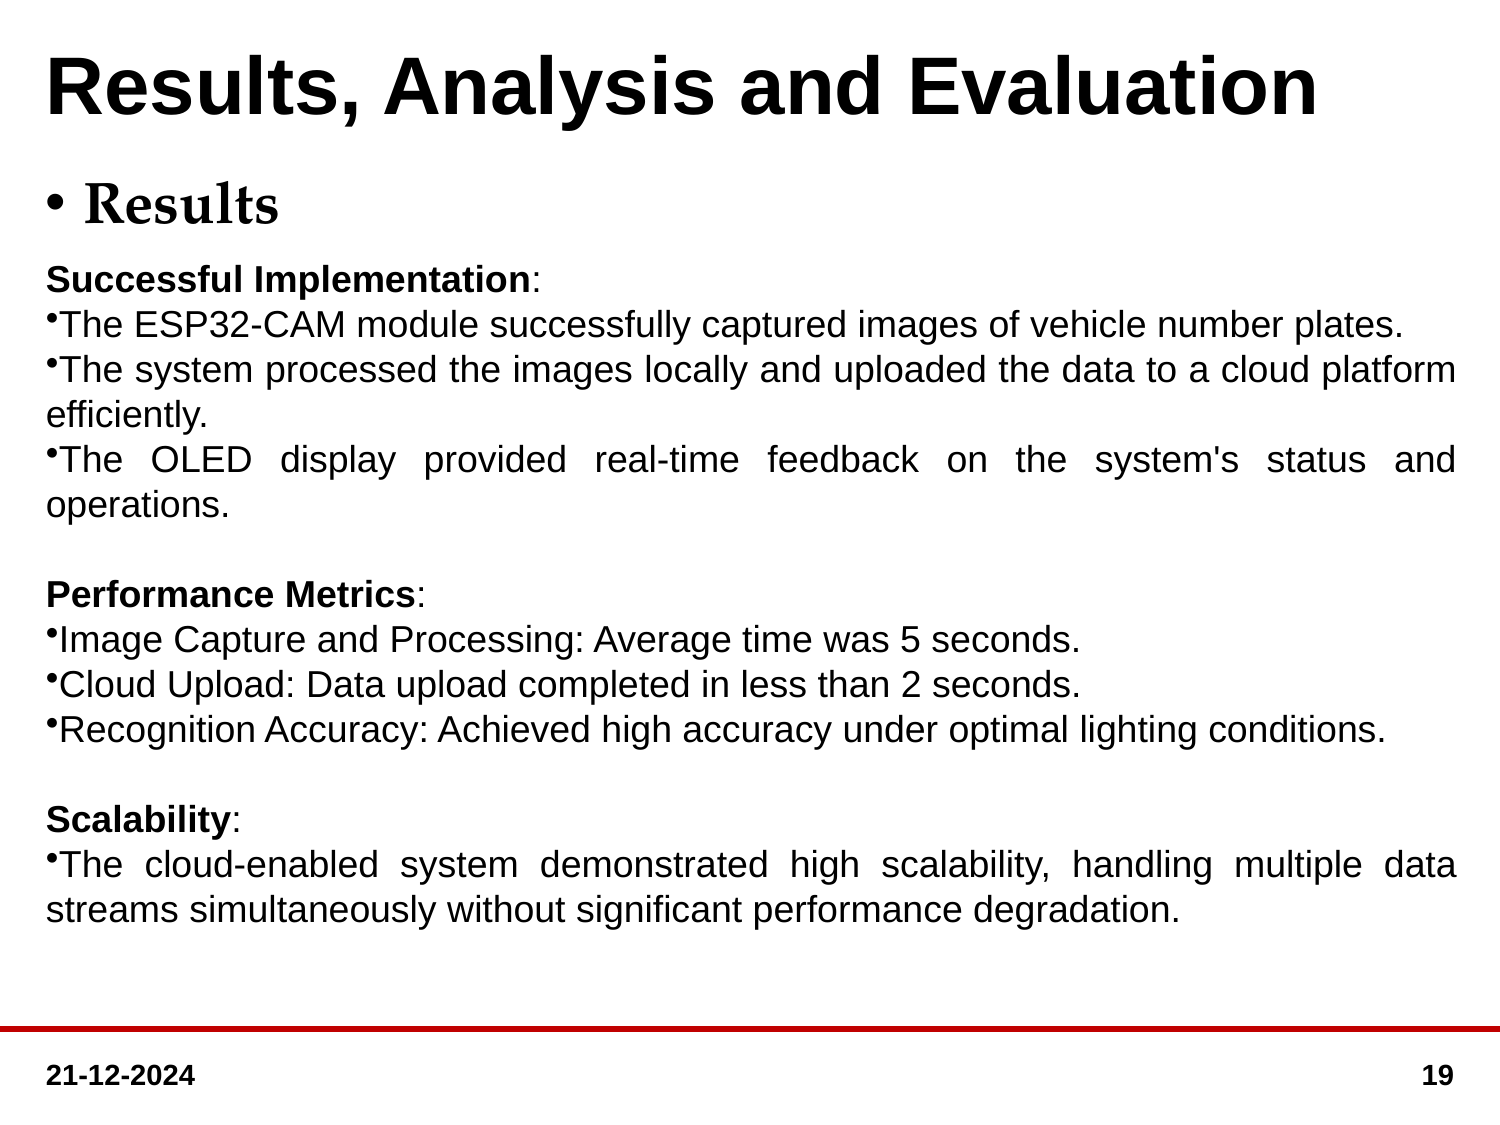

# Results, Analysis and Evaluation
Results

Successful Implementation:
The ESP32-CAM module successfully captured images of vehicle number plates.
The system processed the images locally and uploaded the data to a cloud platform efficiently.
The OLED display provided real-time feedback on the system's status and operations.

Performance Metrics:
Image Capture and Processing: Average time was 5 seconds.
Cloud Upload: Data upload completed in less than 2 seconds.
Recognition Accuracy: Achieved high accuracy under optimal lighting conditions.

Scalability:
The cloud-enabled system demonstrated high scalability, handling multiple data streams simultaneously without significant performance degradation.

21-12-2024
19